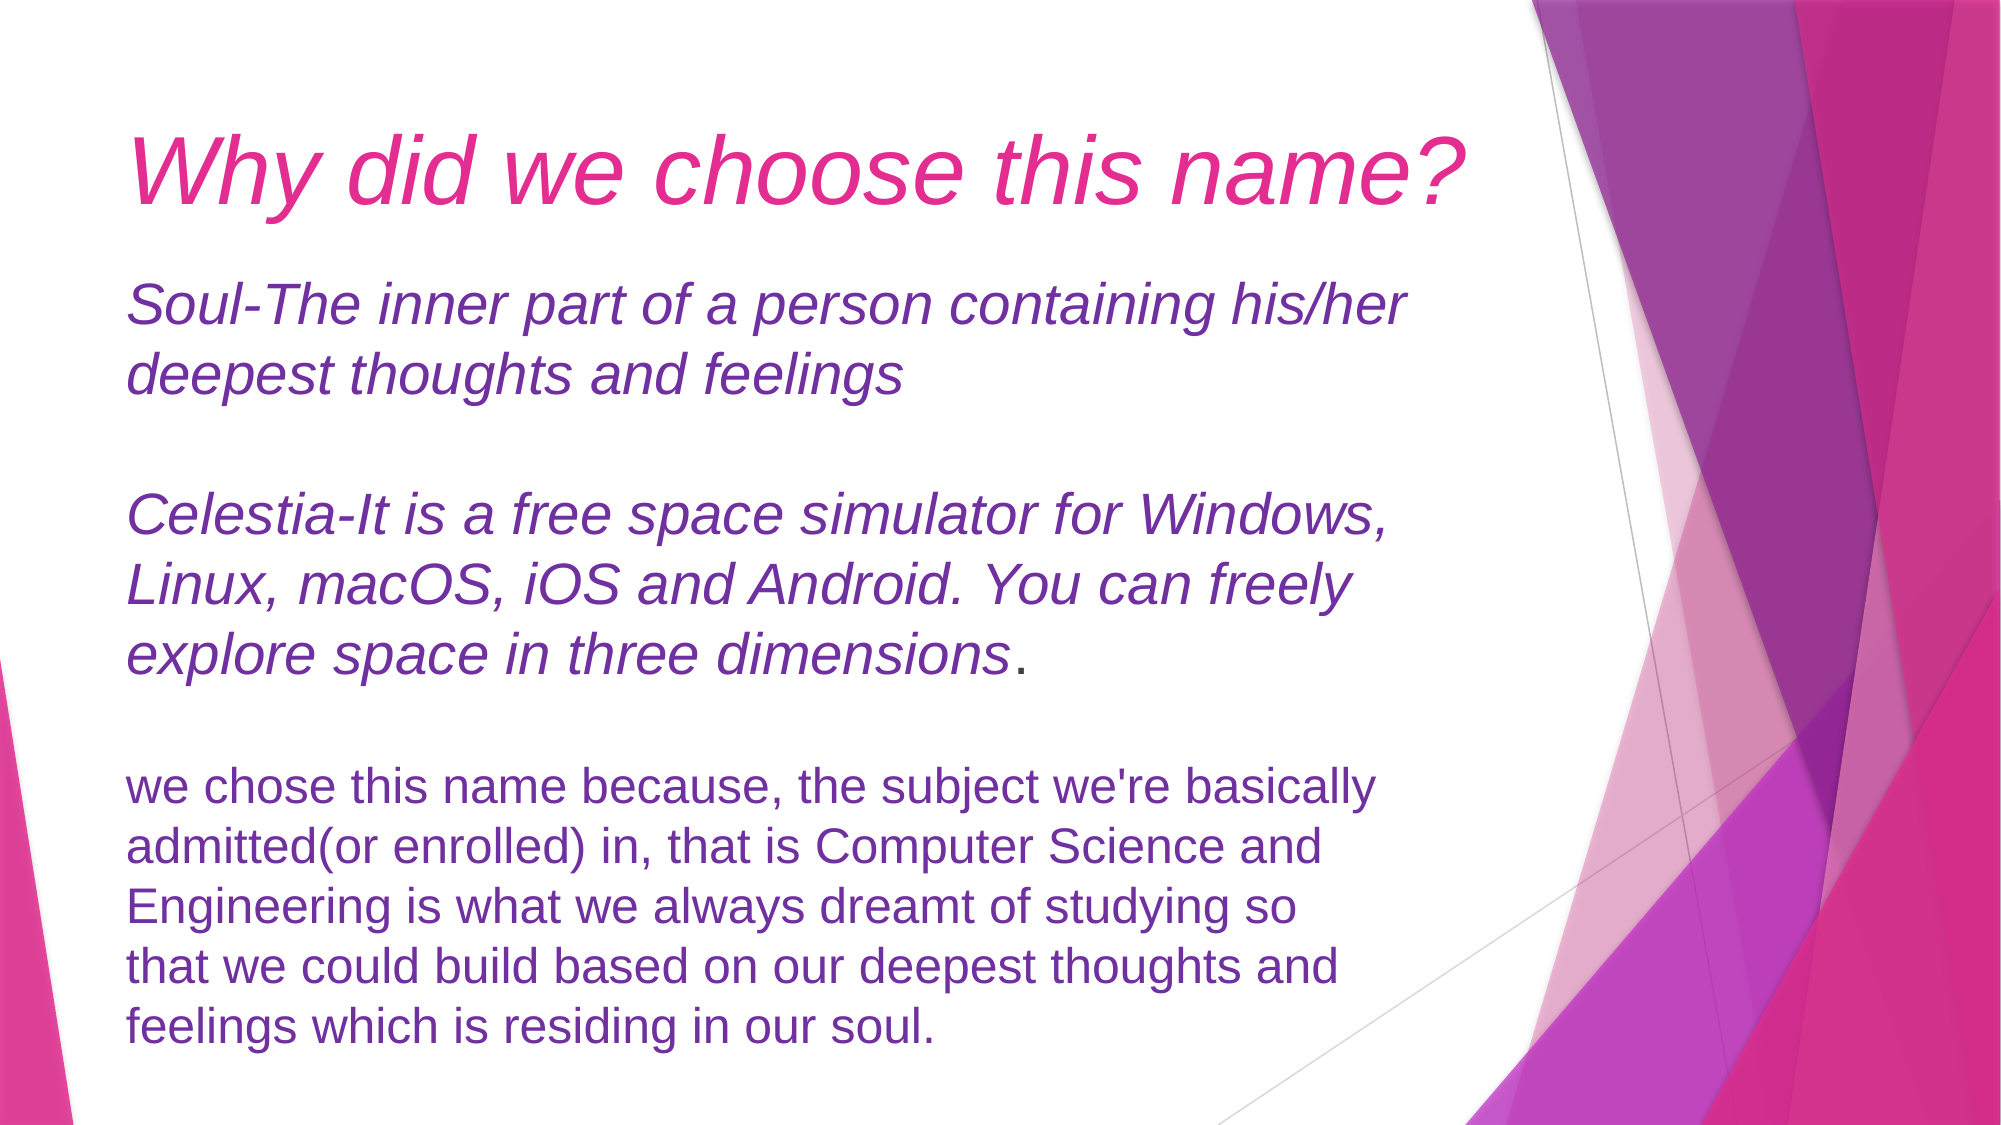

# Why did we choose this name?
Soul-The inner part of a person containing his/her deepest thoughts and feelings

Celestia-It is a free space simulator for Windows, Linux, macOS, iOS and Android. You can freely explore space in three dimensions.
we chose this name because, the subject we're basically admitted(or enrolled) in, that is Computer Science and Engineering is what we always dreamt of studying so that we could build based on our deepest thoughts and feelings which is residing in our soul.